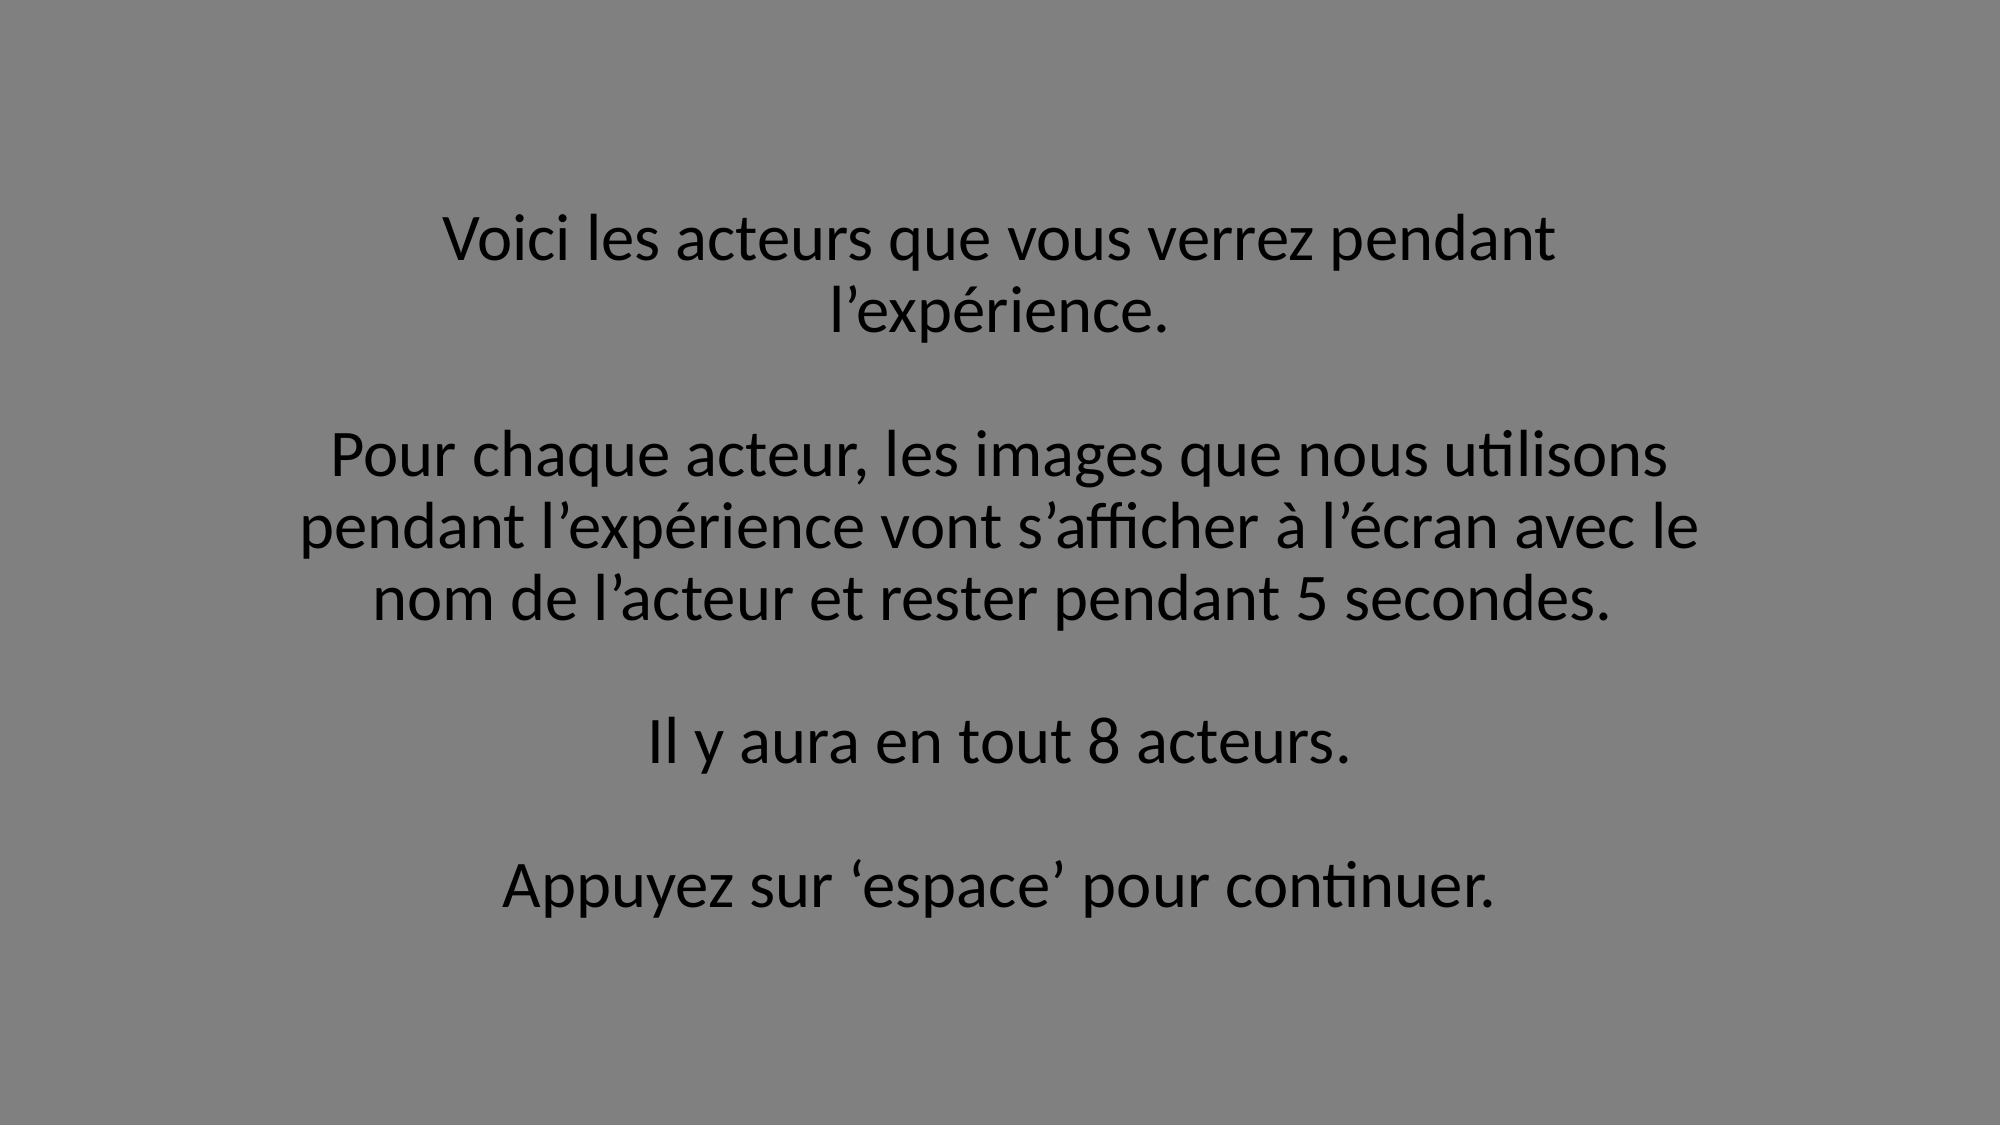

# Voici les acteurs que vous verrez pendant l’expérience. Pour chaque acteur, les images que nous utilisons pendant l’expérience vont s’afficher à l’écran avec le nom de l’acteur et rester pendant 5 secondes. Il y aura en tout 8 acteurs. Appuyez sur ‘espace’ pour continuer.